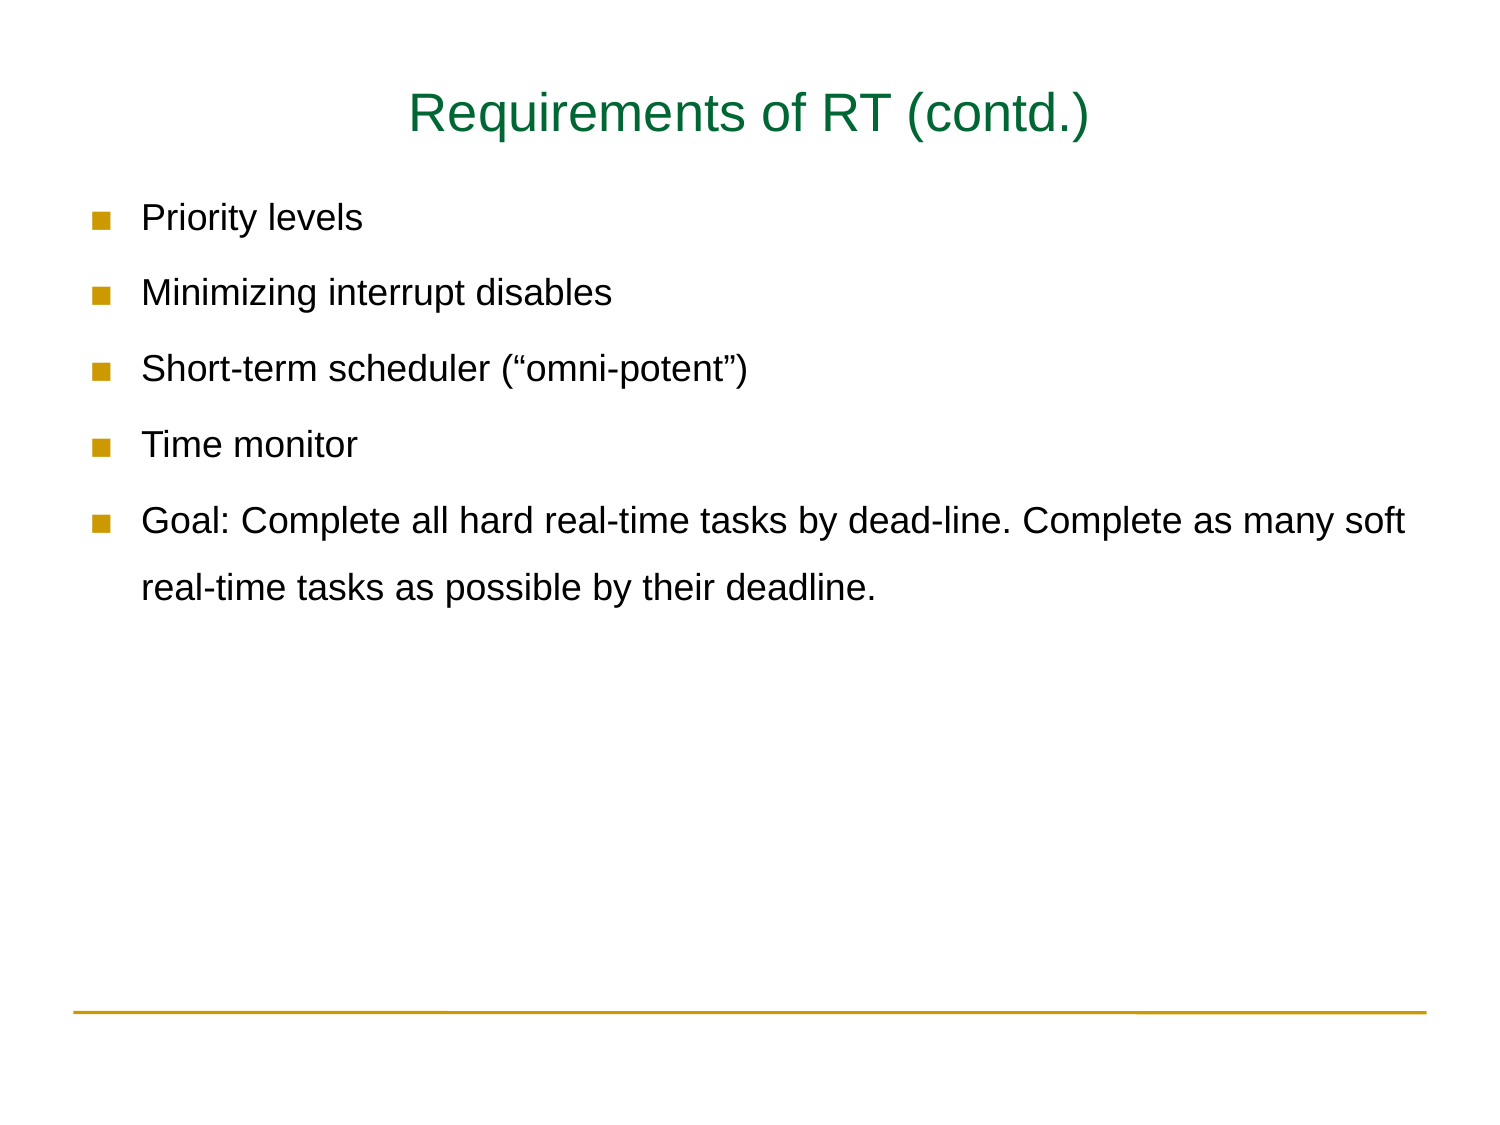

Requirements of RT (contd.)
Priority levels
Minimizing interrupt disables
Short-term scheduler (“omni-potent”)
Time monitor
Goal: Complete all hard real-time tasks by dead-line. Complete as many soft real-time tasks as possible by their deadline.